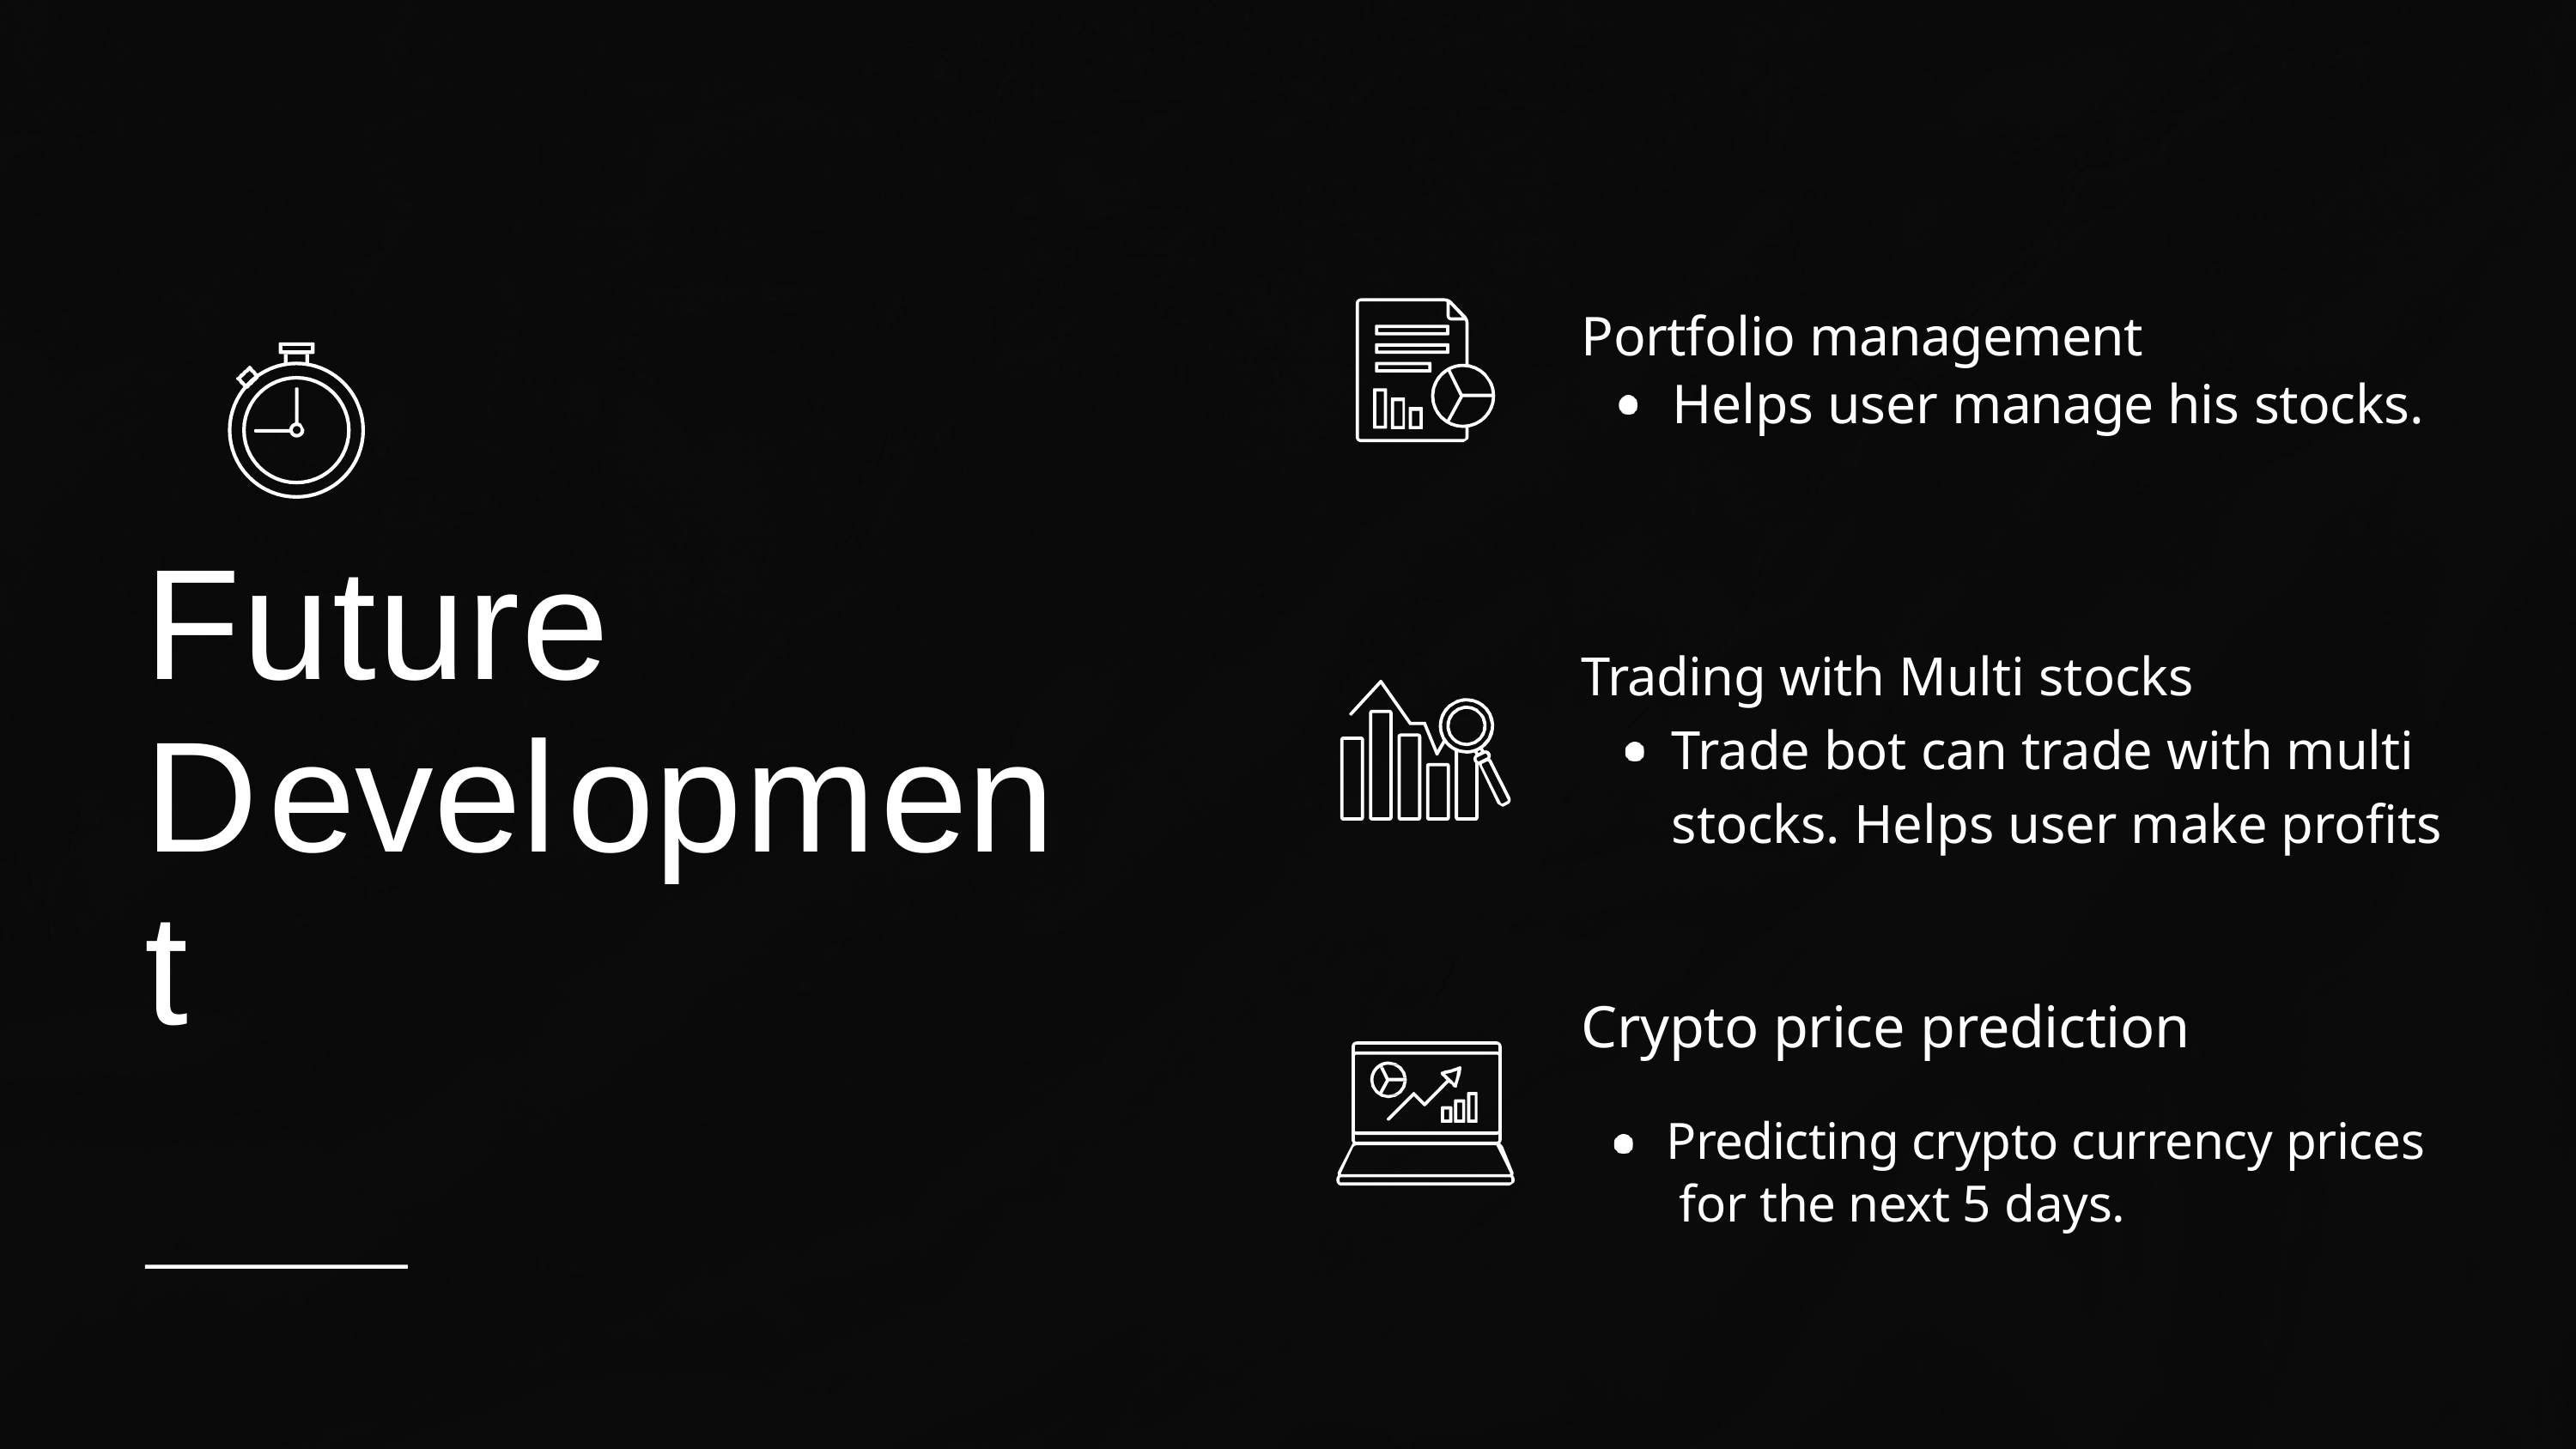

Portfolio management
Helps user manage his stocks.

# Future  Development
Trading with Multi stocks
Trade bot can trade with multi  stocks. Helps user make profits
Crypto price prediction
Predicting crypto currency prices  for the next 5 days.